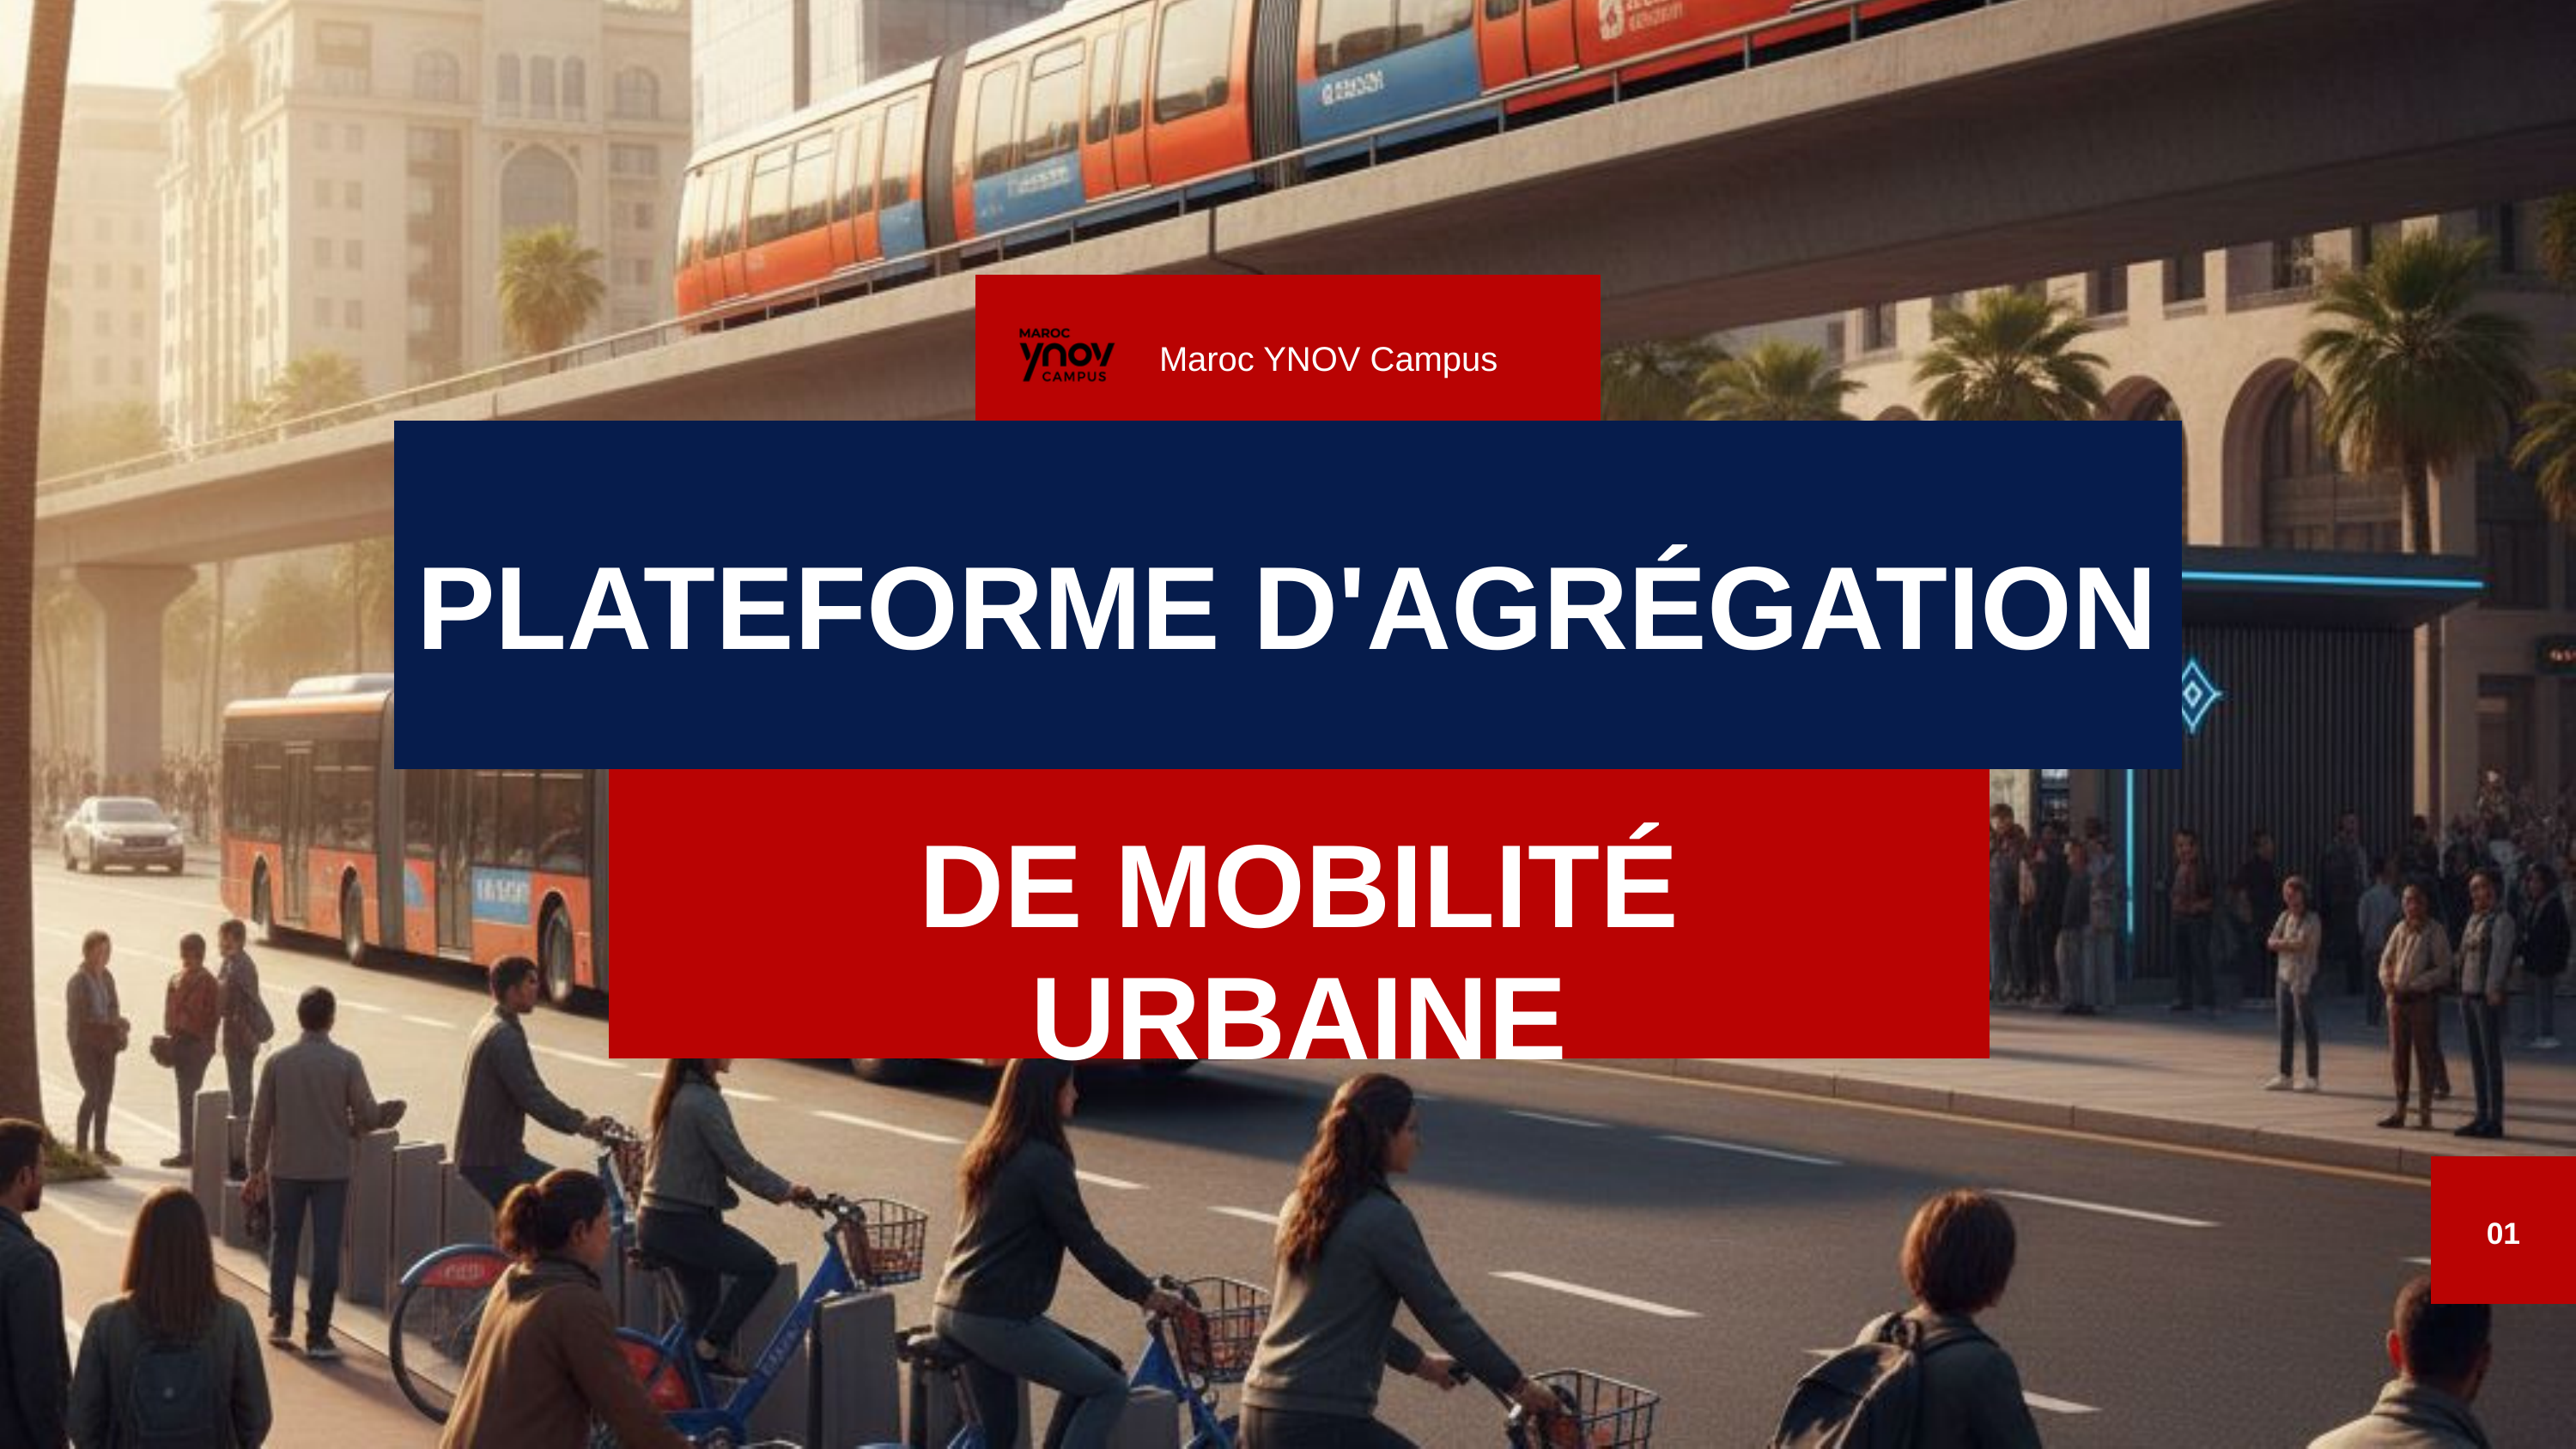

Maroc YNOV Campus

PLATEFORME D'AGRÉGATION

DE MOBILITÉ URBAINE

01